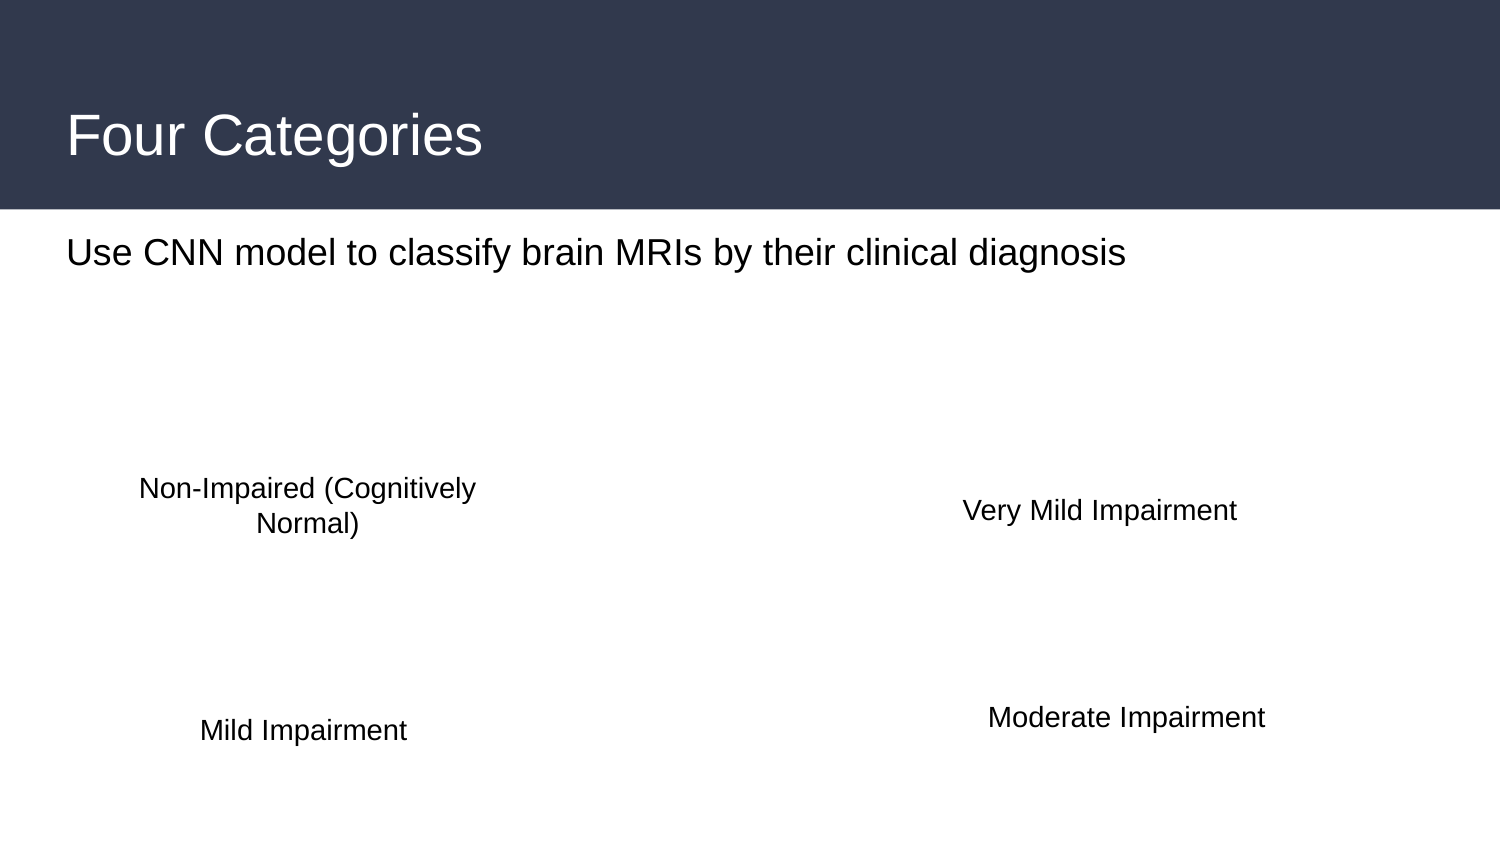

# Four Categories
Use CNN model to classify brain MRIs by their clinical diagnosis
Non-Impaired (Cognitively Normal)
Very Mild Impairment
Moderate Impairment
Mild Impairment